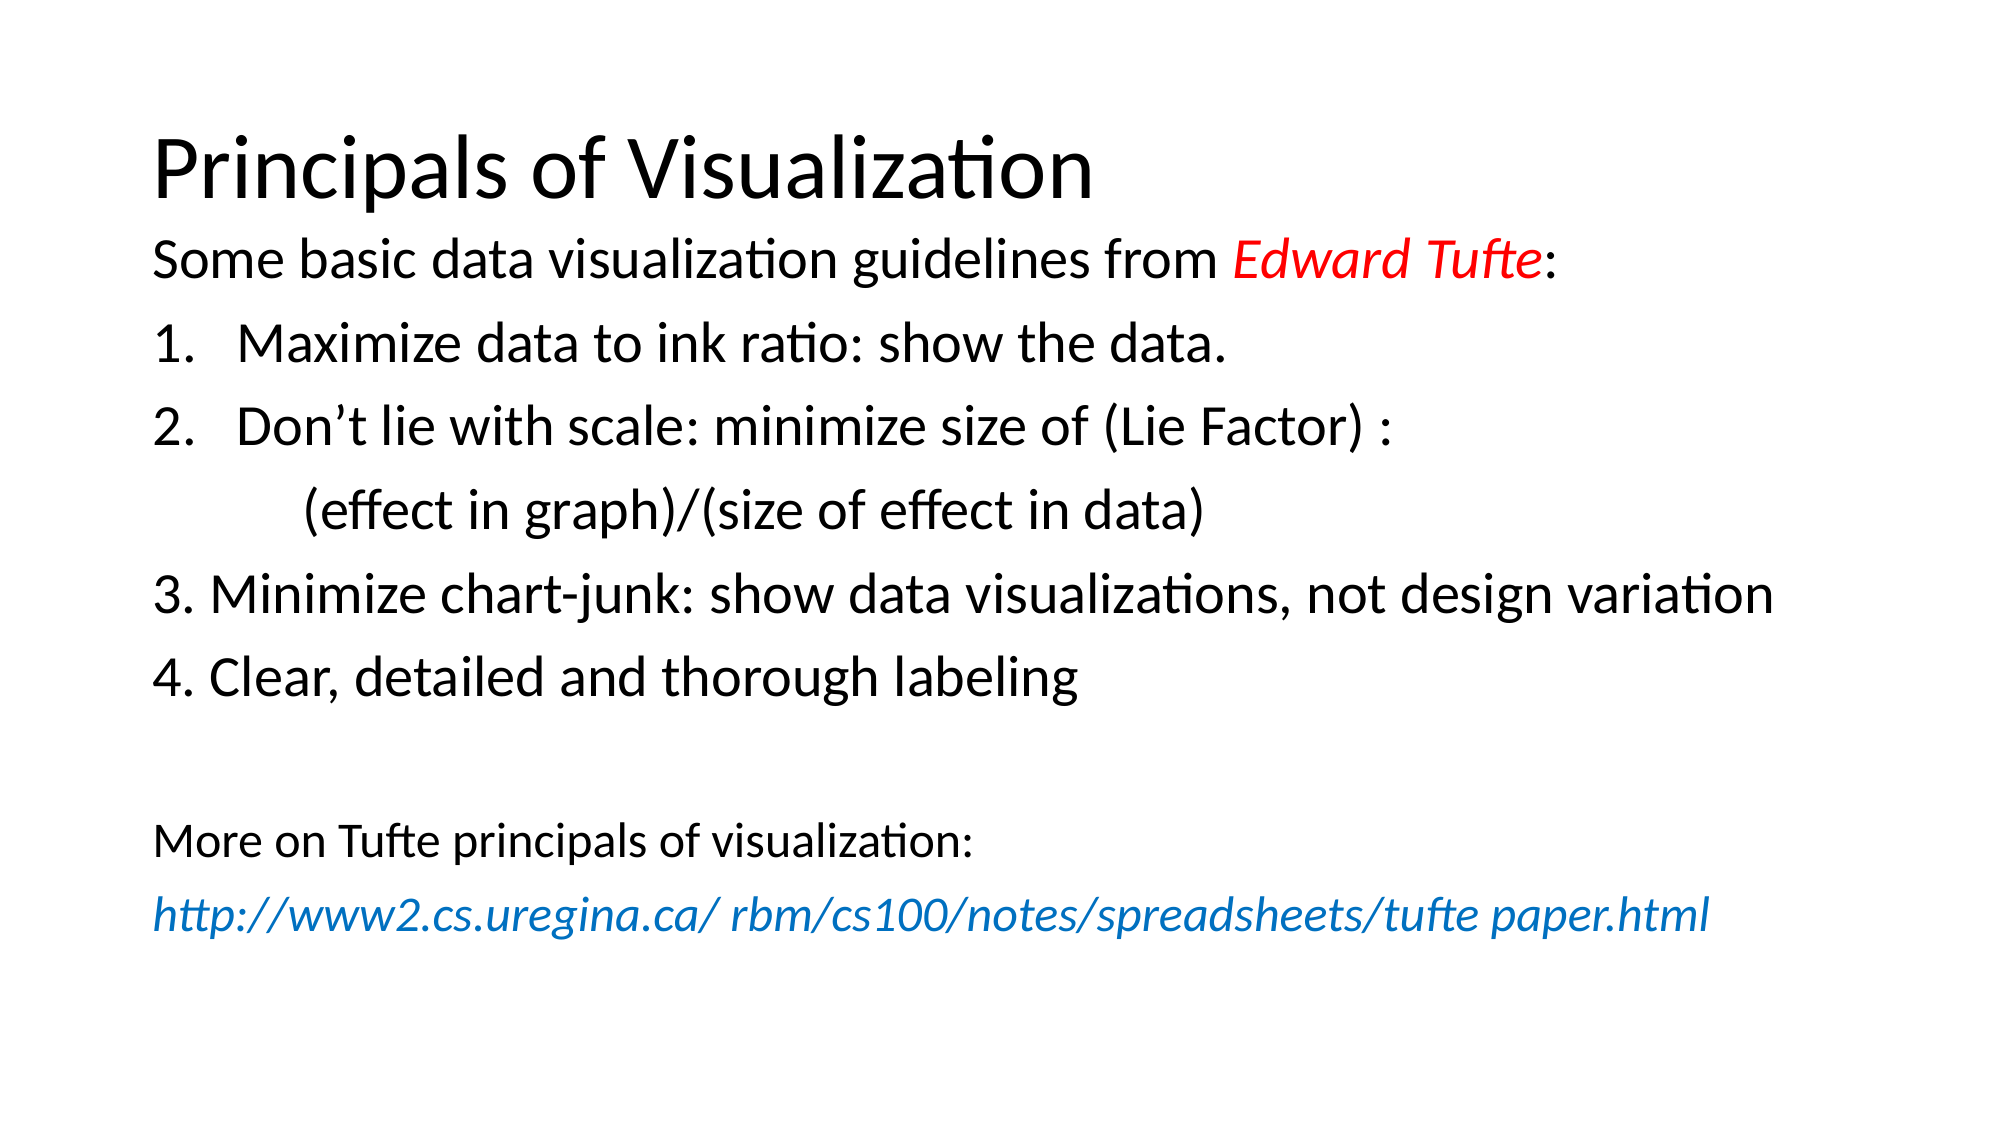

# Principals of Visualization
Some basic data visualization guidelines from Edward Tufte:
Maximize data to ink ratio: show the data.
Don’t lie with scale: minimize size of (Lie Factor) :
	(effect in graph)/(size of effect in data)
3. Minimize chart-junk: show data visualizations, not design variation
4. Clear, detailed and thorough labeling

More on Tufte principals of visualization:
http://www2.cs.uregina.ca/ rbm/cs100/notes/spreadsheets/tufte paper.html